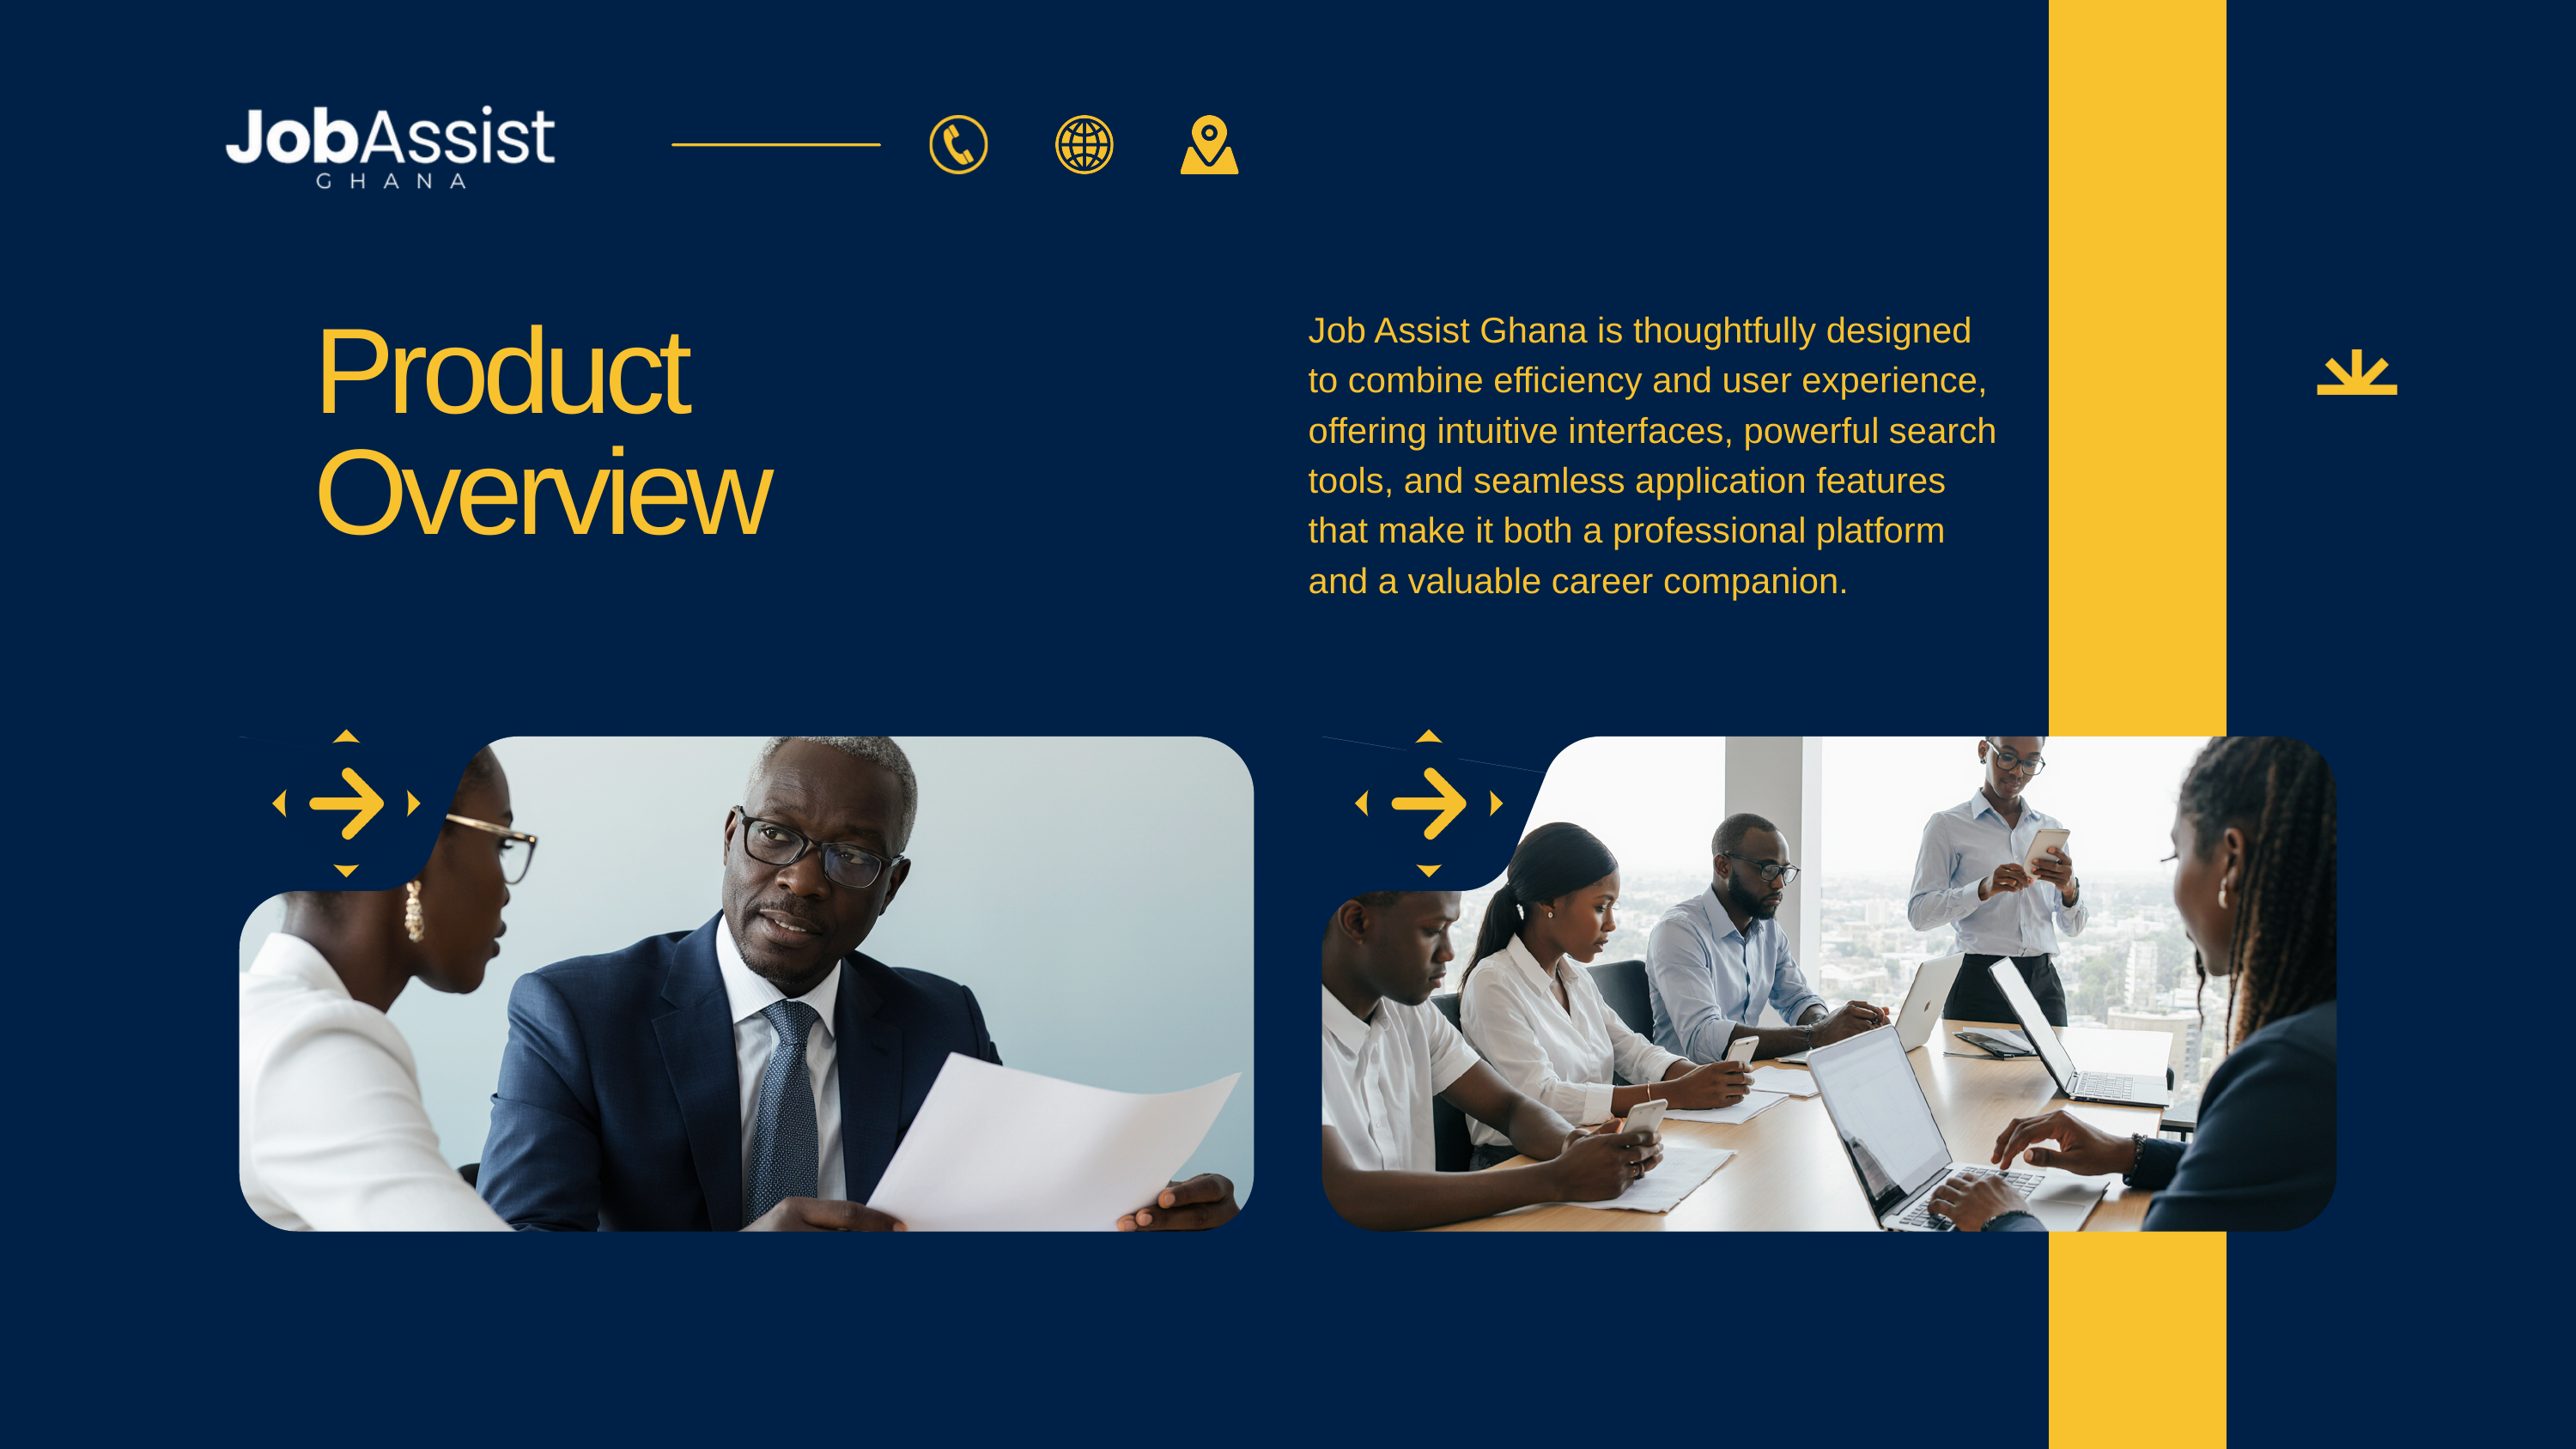

Job Assist Ghana is thoughtfully designed to combine efficiency and user experience, offering intuitive interfaces, powerful search tools, and seamless application features that make it both a professional platform and a valuable career companion.
Product Overview